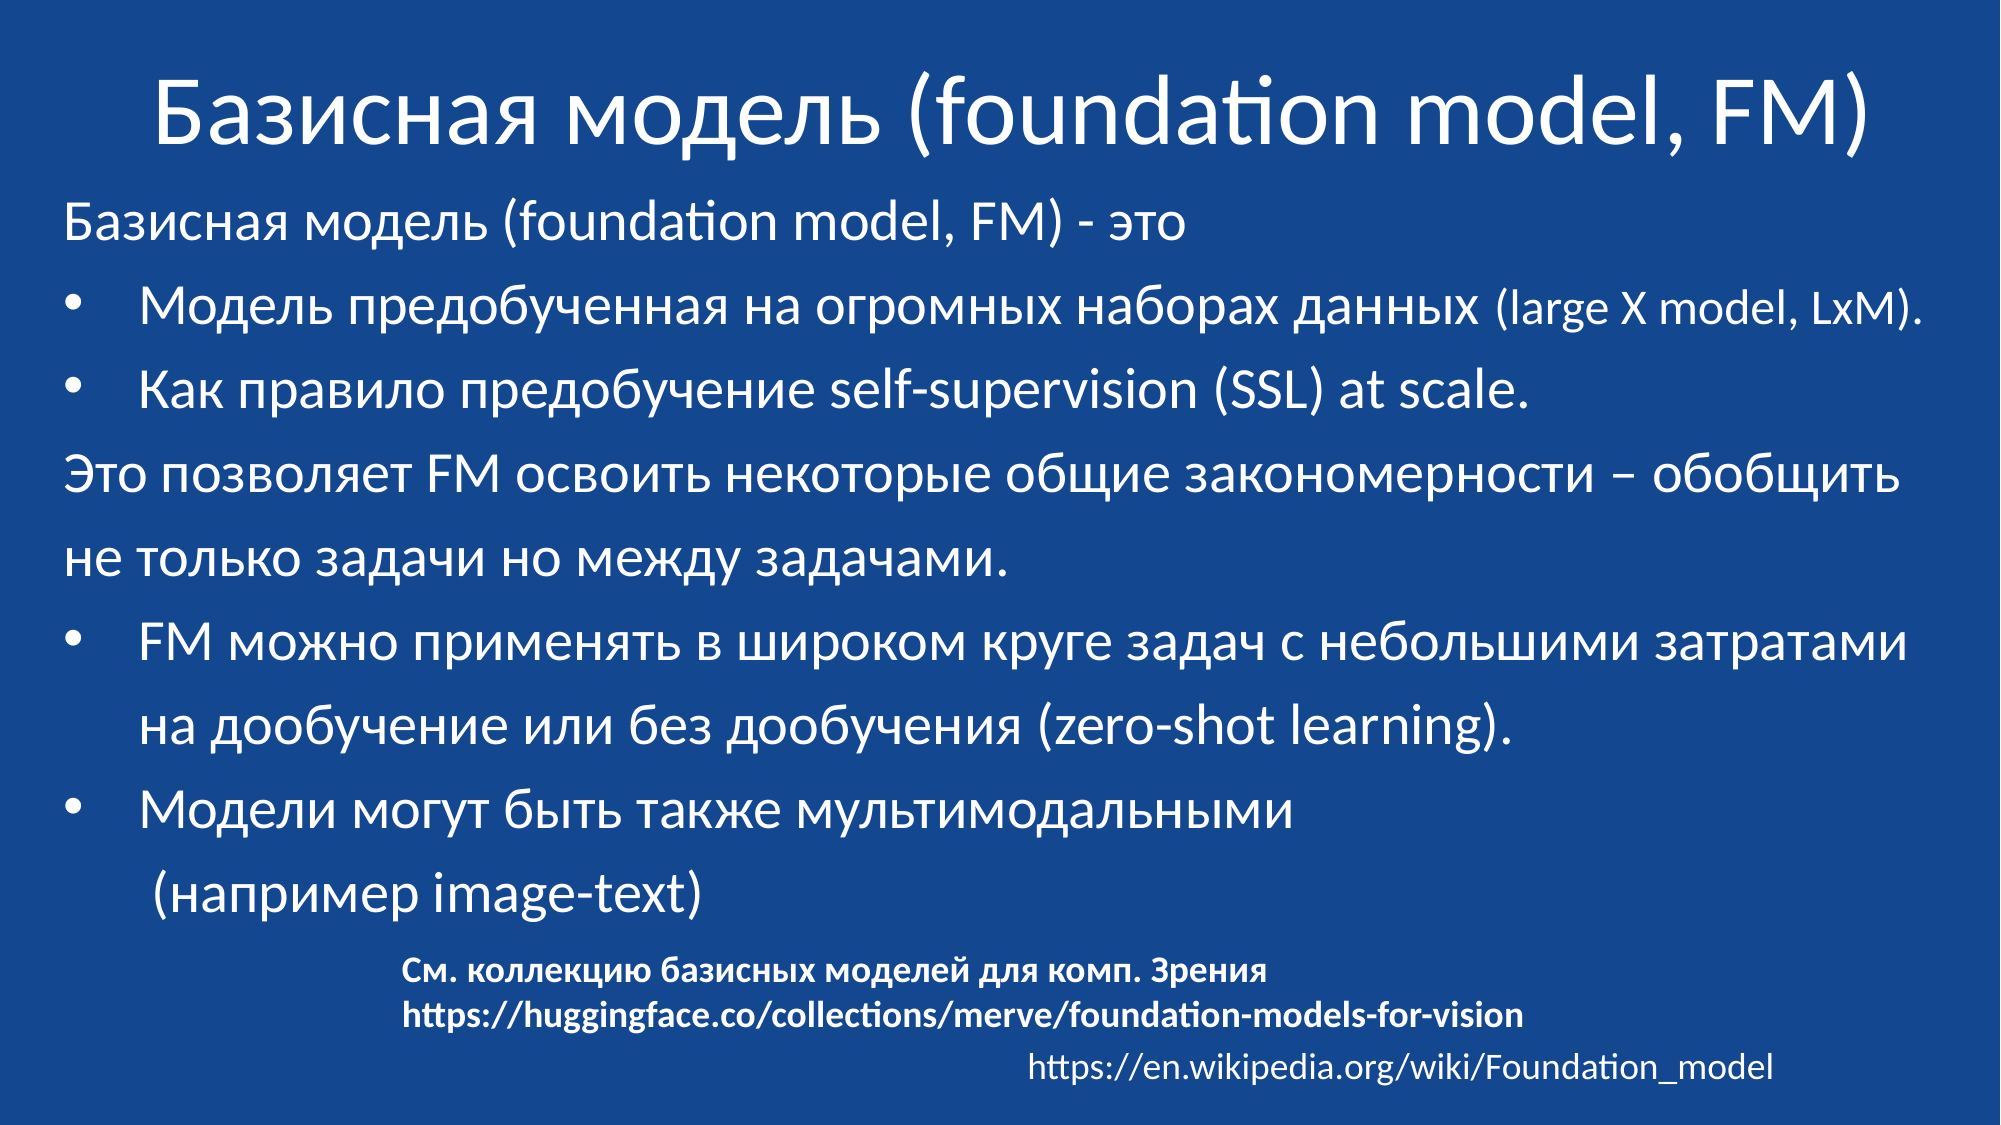

# Базисная модель (foundation model, FM)
Базисная модель (foundation model, FM) - это
Модель предобученная на огромных наборах данных (large X model, LxM).
Как правило предобучение self-supervision (SSL) at scale.
Это позволяет FM освоить некоторые общие закономерности – обобщить не только задачи но между задачами.
FM можно применять в широком круге задач с небольшими затратами на дообучение или без дообучения (zero-shot learning).
Модели могут быть также мультимодальными
 (например image-text)
См. коллекцию базисных моделей для комп. Зрения https://huggingface.co/collections/merve/foundation-models-for-vision
https://en.wikipedia.org/wiki/Foundation_model